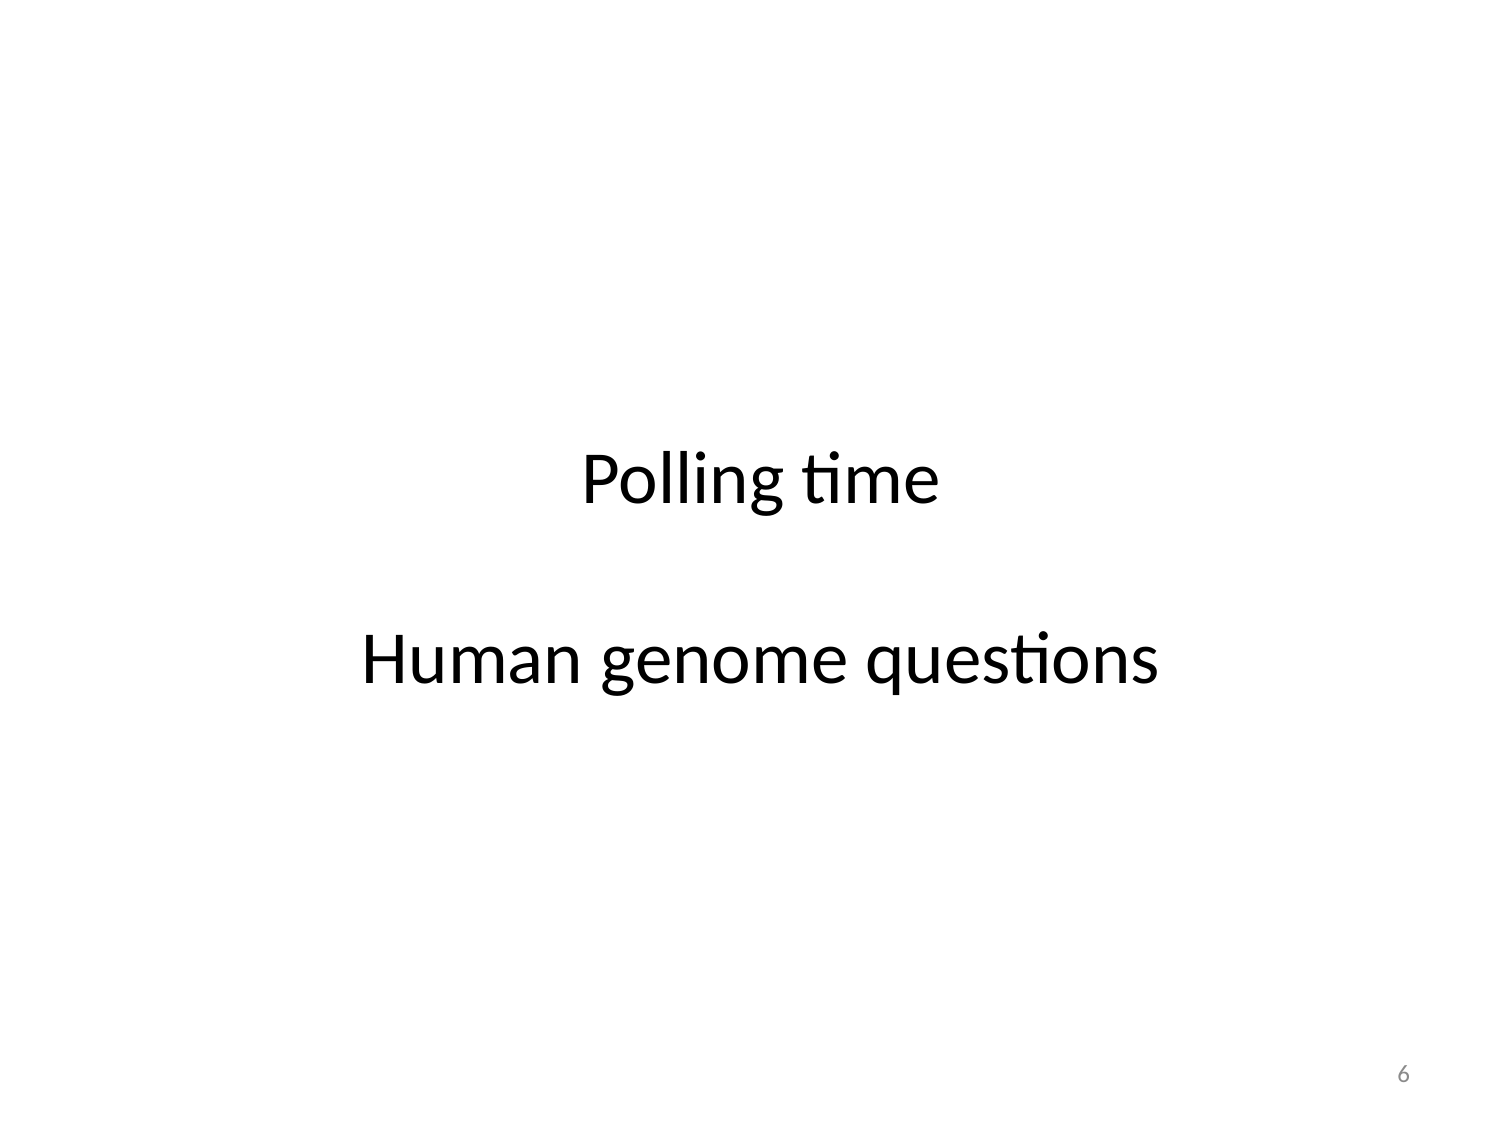

# Polling time Human genome questions
6